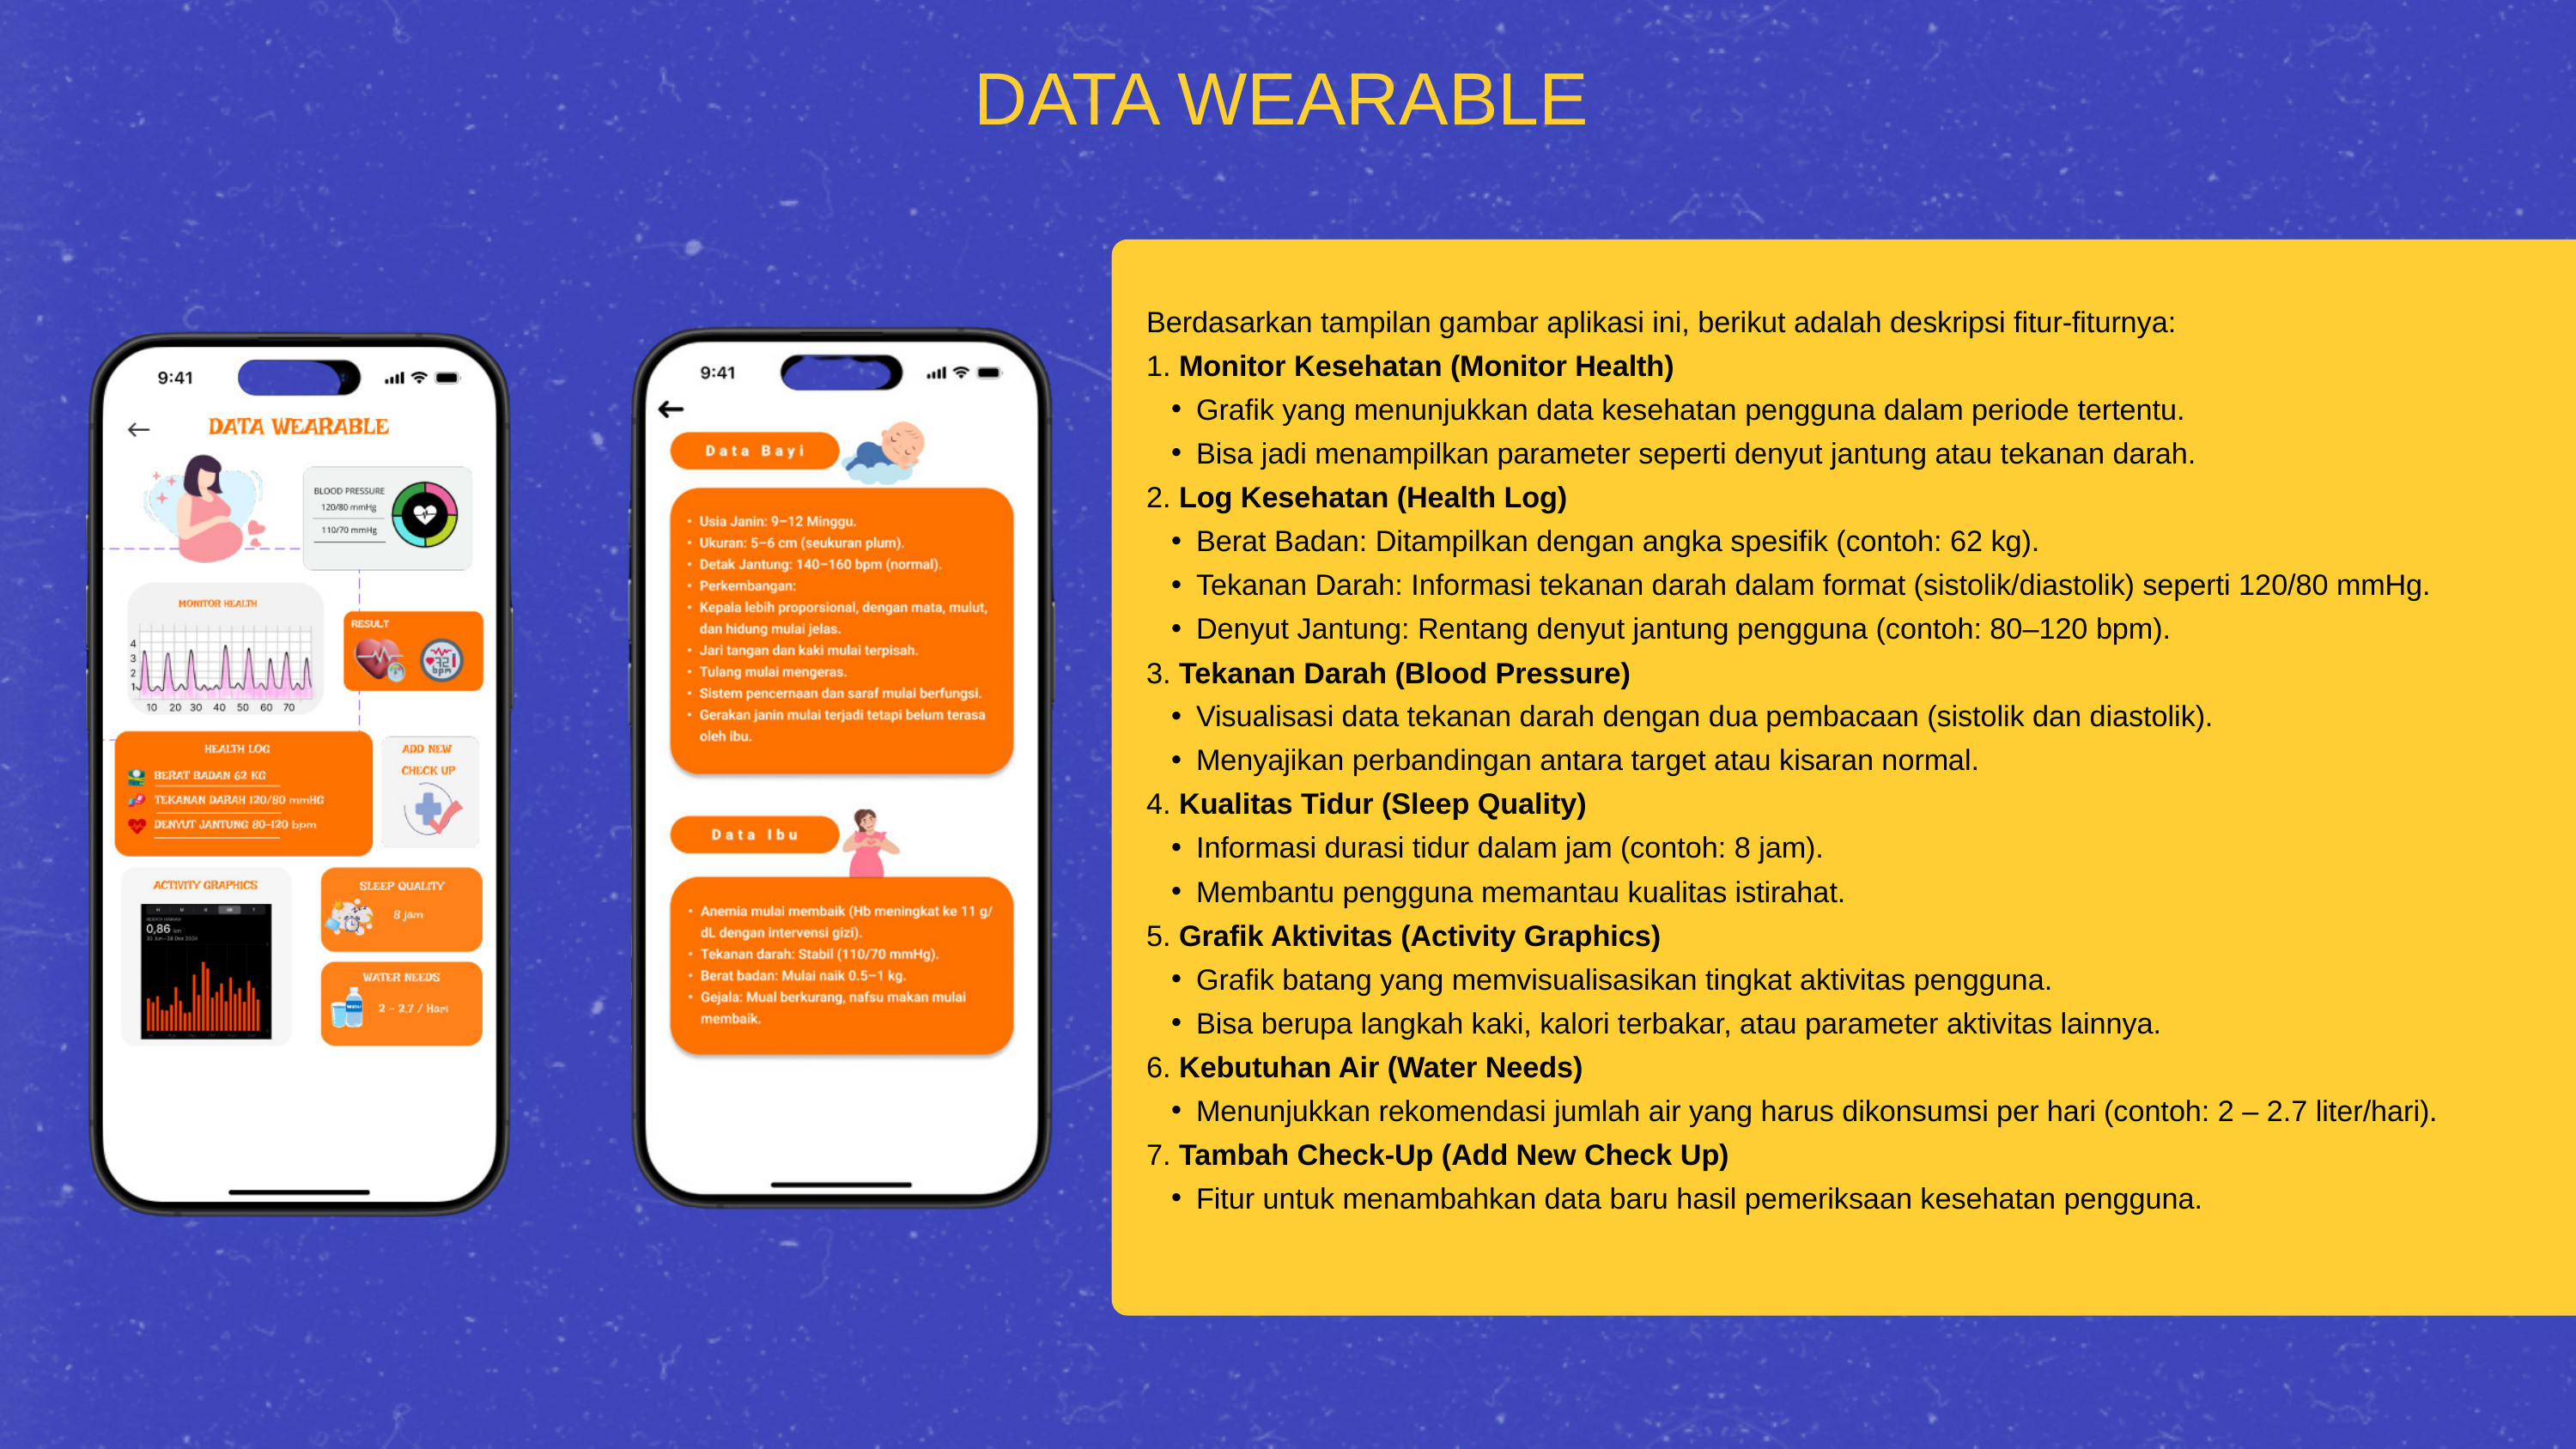

DATA WEARABLE

Berdasarkan tampilan gambar aplikasi ini, berikut adalah deskripsi fitur-fiturnya:
1. Monitor Kesehatan (Monitor Health)
Grafik yang menunjukkan data kesehatan pengguna dalam periode tertentu.
Bisa jadi menampilkan parameter seperti denyut jantung atau tekanan darah.
2. Log Kesehatan (Health Log)
Berat Badan: Ditampilkan dengan angka spesifik (contoh: 62 kg).
Tekanan Darah: Informasi tekanan darah dalam format (sistolik/diastolik) seperti 120/80 mmHg.
Denyut Jantung: Rentang denyut jantung pengguna (contoh: 80–120 bpm).
3. Tekanan Darah (Blood Pressure)
Visualisasi data tekanan darah dengan dua pembacaan (sistolik dan diastolik).
Menyajikan perbandingan antara target atau kisaran normal.
4. Kualitas Tidur (Sleep Quality)
Informasi durasi tidur dalam jam (contoh: 8 jam).
Membantu pengguna memantau kualitas istirahat.
5. Grafik Aktivitas (Activity Graphics)
Grafik batang yang memvisualisasikan tingkat aktivitas pengguna.
Bisa berupa langkah kaki, kalori terbakar, atau parameter aktivitas lainnya.
6. Kebutuhan Air (Water Needs)
Menunjukkan rekomendasi jumlah air yang harus dikonsumsi per hari (contoh: 2 – 2.7 liter/hari).
7. Tambah Check-Up (Add New Check Up)
Fitur untuk menambahkan data baru hasil pemeriksaan kesehatan pengguna.